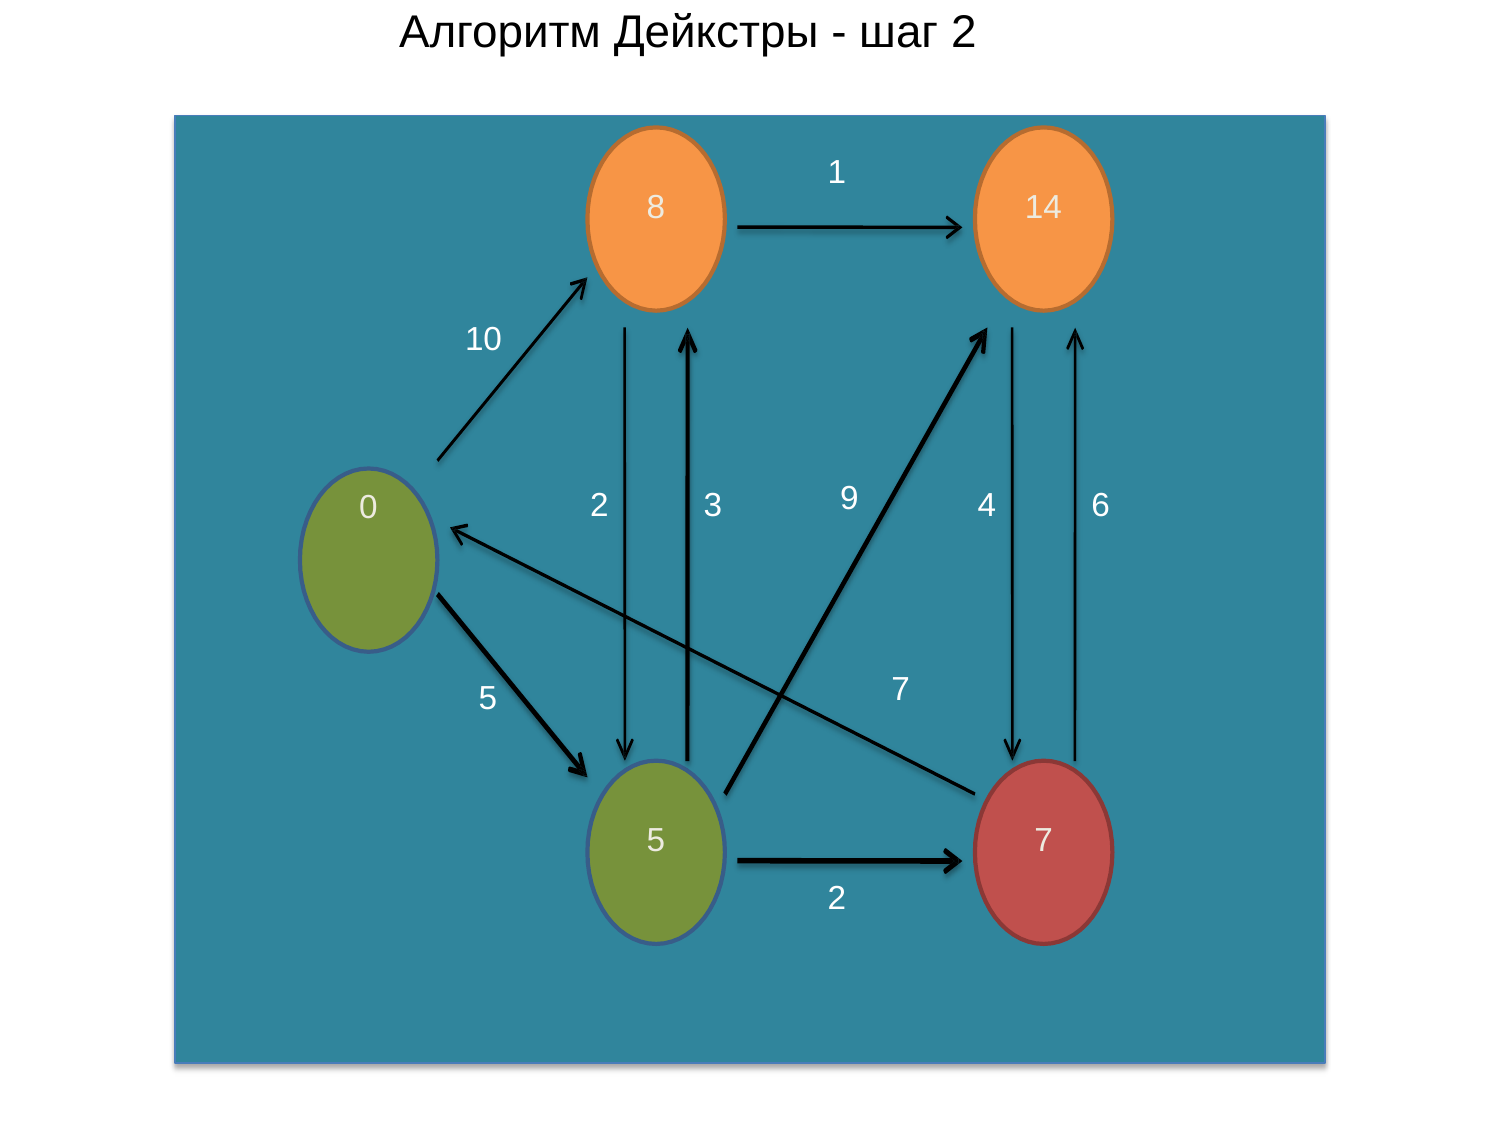

# Алгоритм Дейкстры - шаг 2

1
8
14

10
9
2
3
4
6
0
7
5

5
7
2